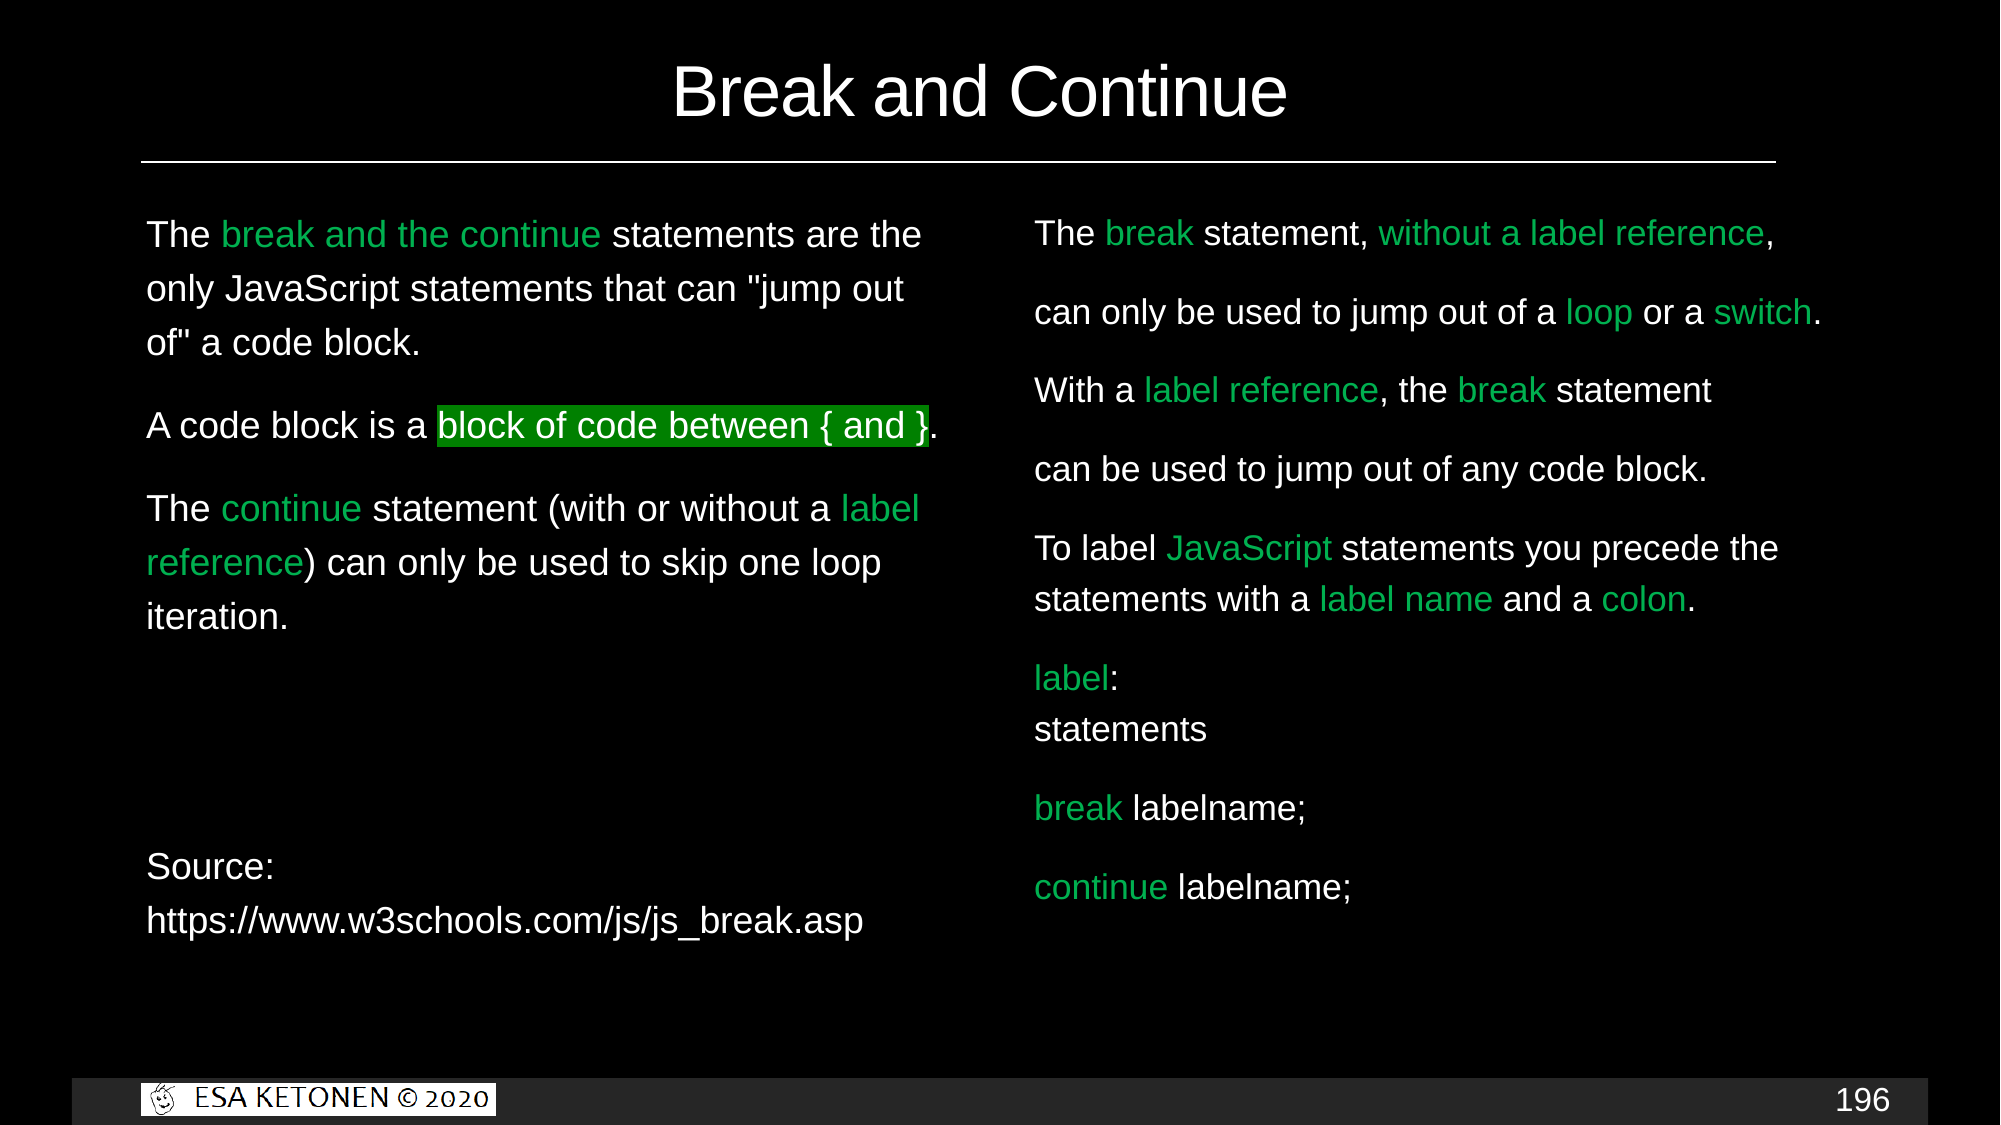

# Break and Continue
The break and the continue statements are the only JavaScript statements that can "jump out of" a code block.
A code block is a block of code between { and }.
The continue statement (with or without a label reference) can only be used to skip one loop iteration.

Source: https://www.w3schools.com/js/js_break.asp
The break statement, without a label reference,
can only be used to jump out of a loop or a switch.
With a label reference, the break statement
can be used to jump out of any code block.
To label JavaScript statements you precede the statements with a label name and a colon.
label:
statements
break labelname;
continue labelname;
196